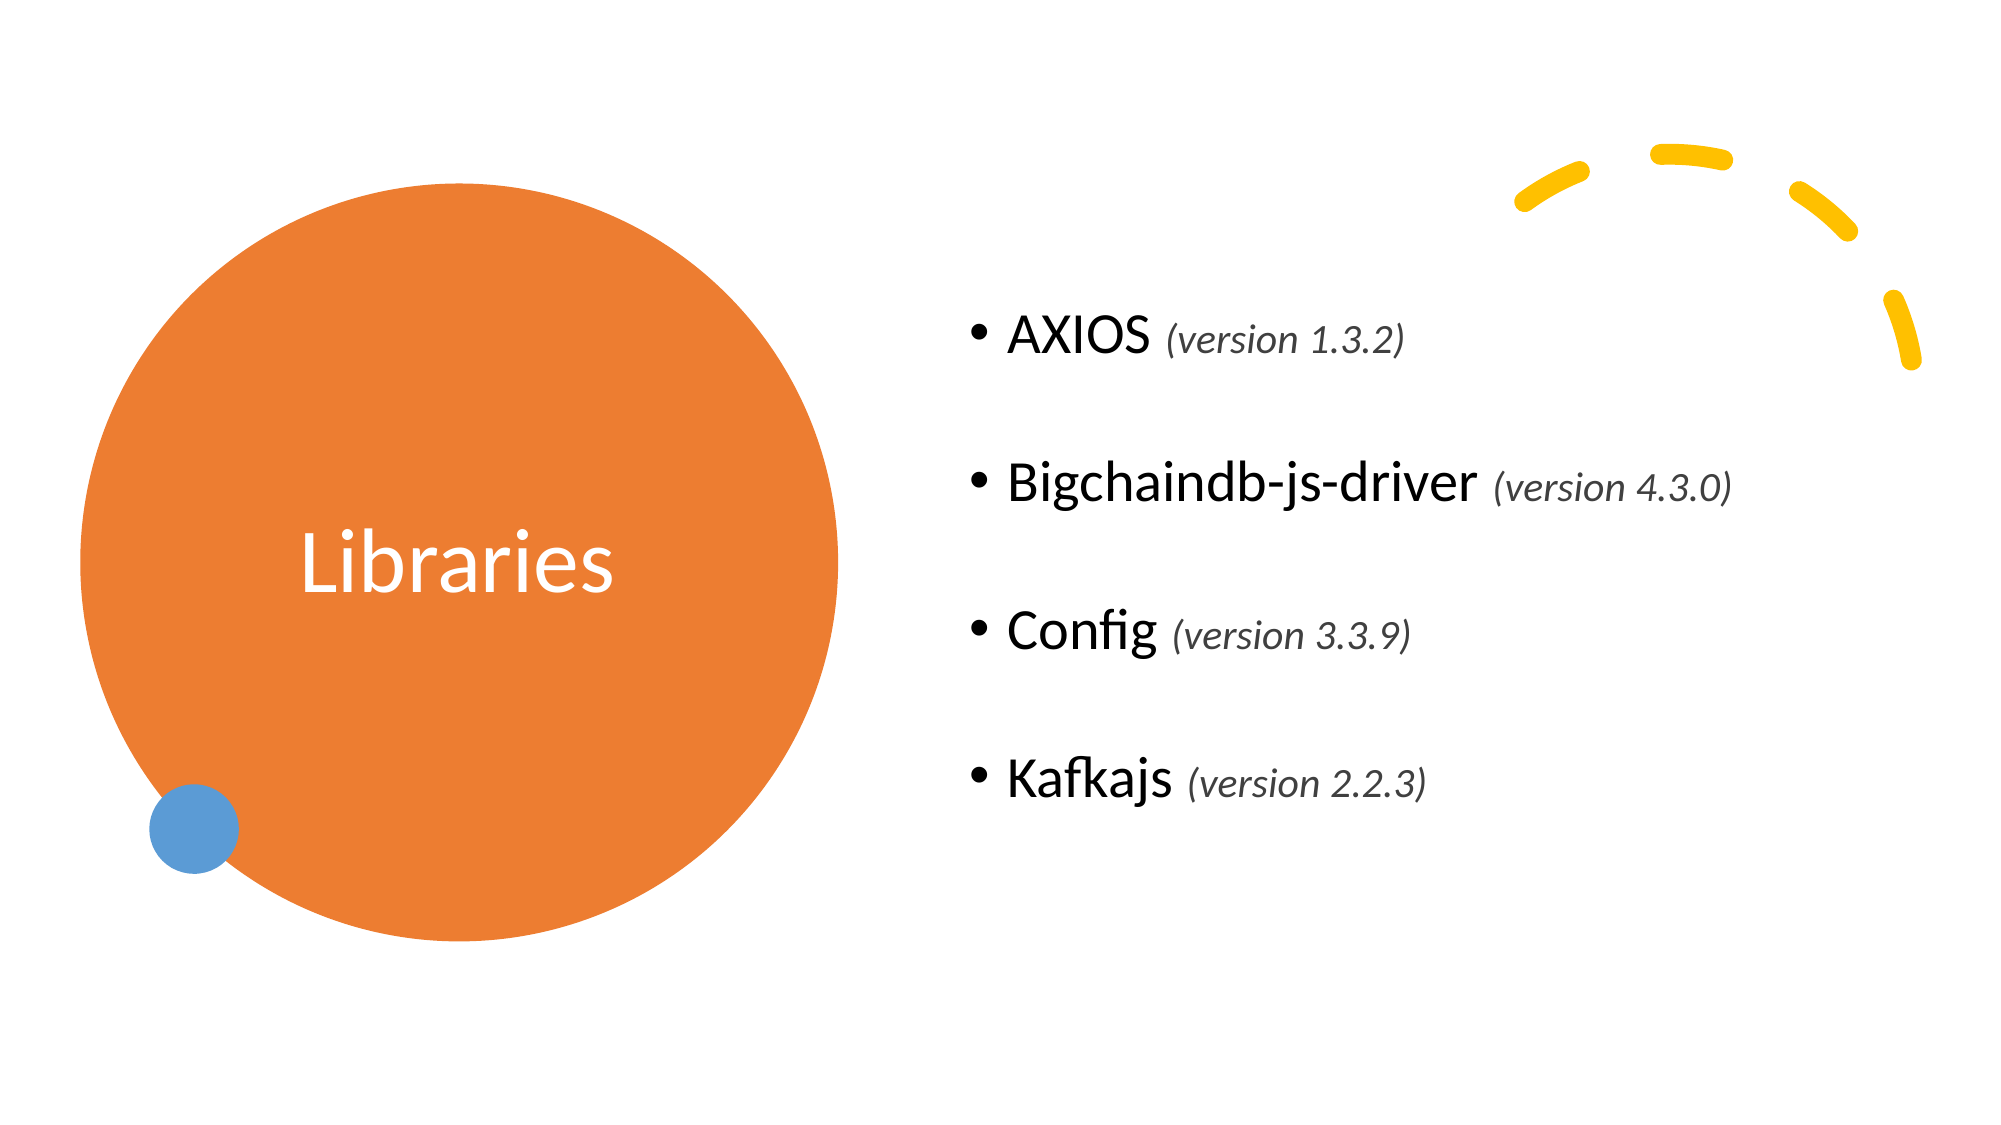

# Libraries
AXIOS (version 1.3.2)

Bigchaindb-js-driver (version 4.3.0)

Config (version 3.3.9)

Kafkajs (version 2.2.3)